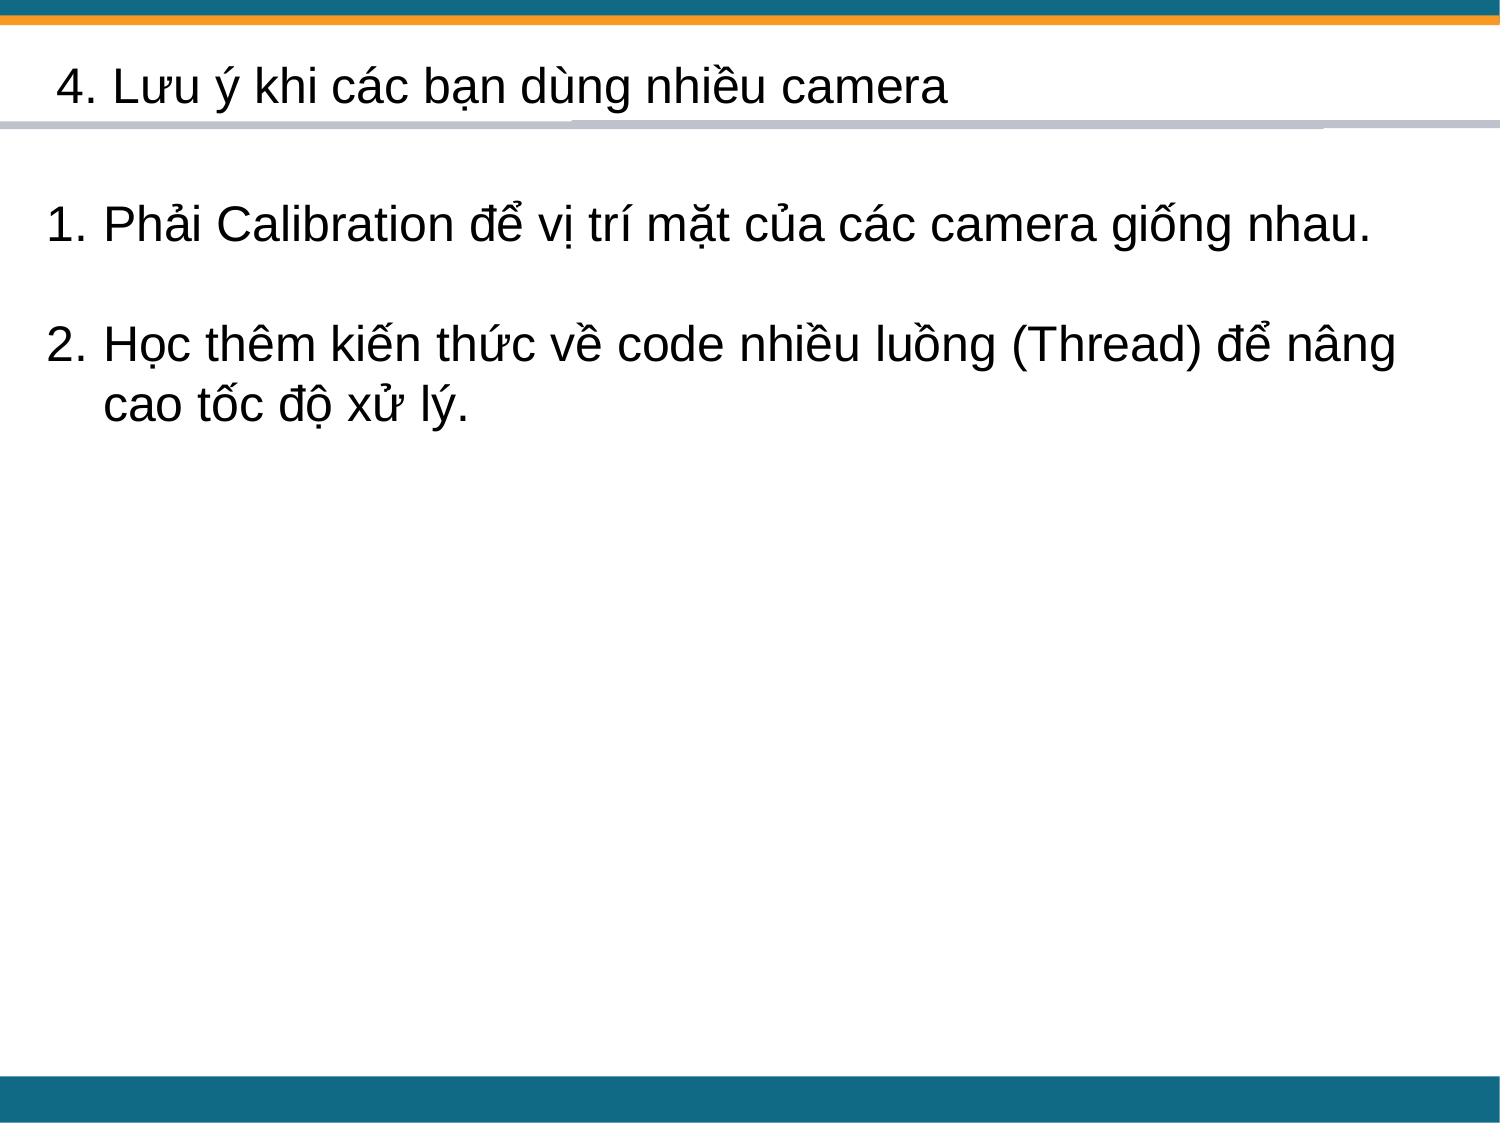

4. Lưu ý khi các bạn dùng nhiều camera

Phải Calibration để vị trí mặt của các camera giống nhau.

Học thêm kiến thức về code nhiều luồng (Thread) để nâng cao tốc độ xử lý.